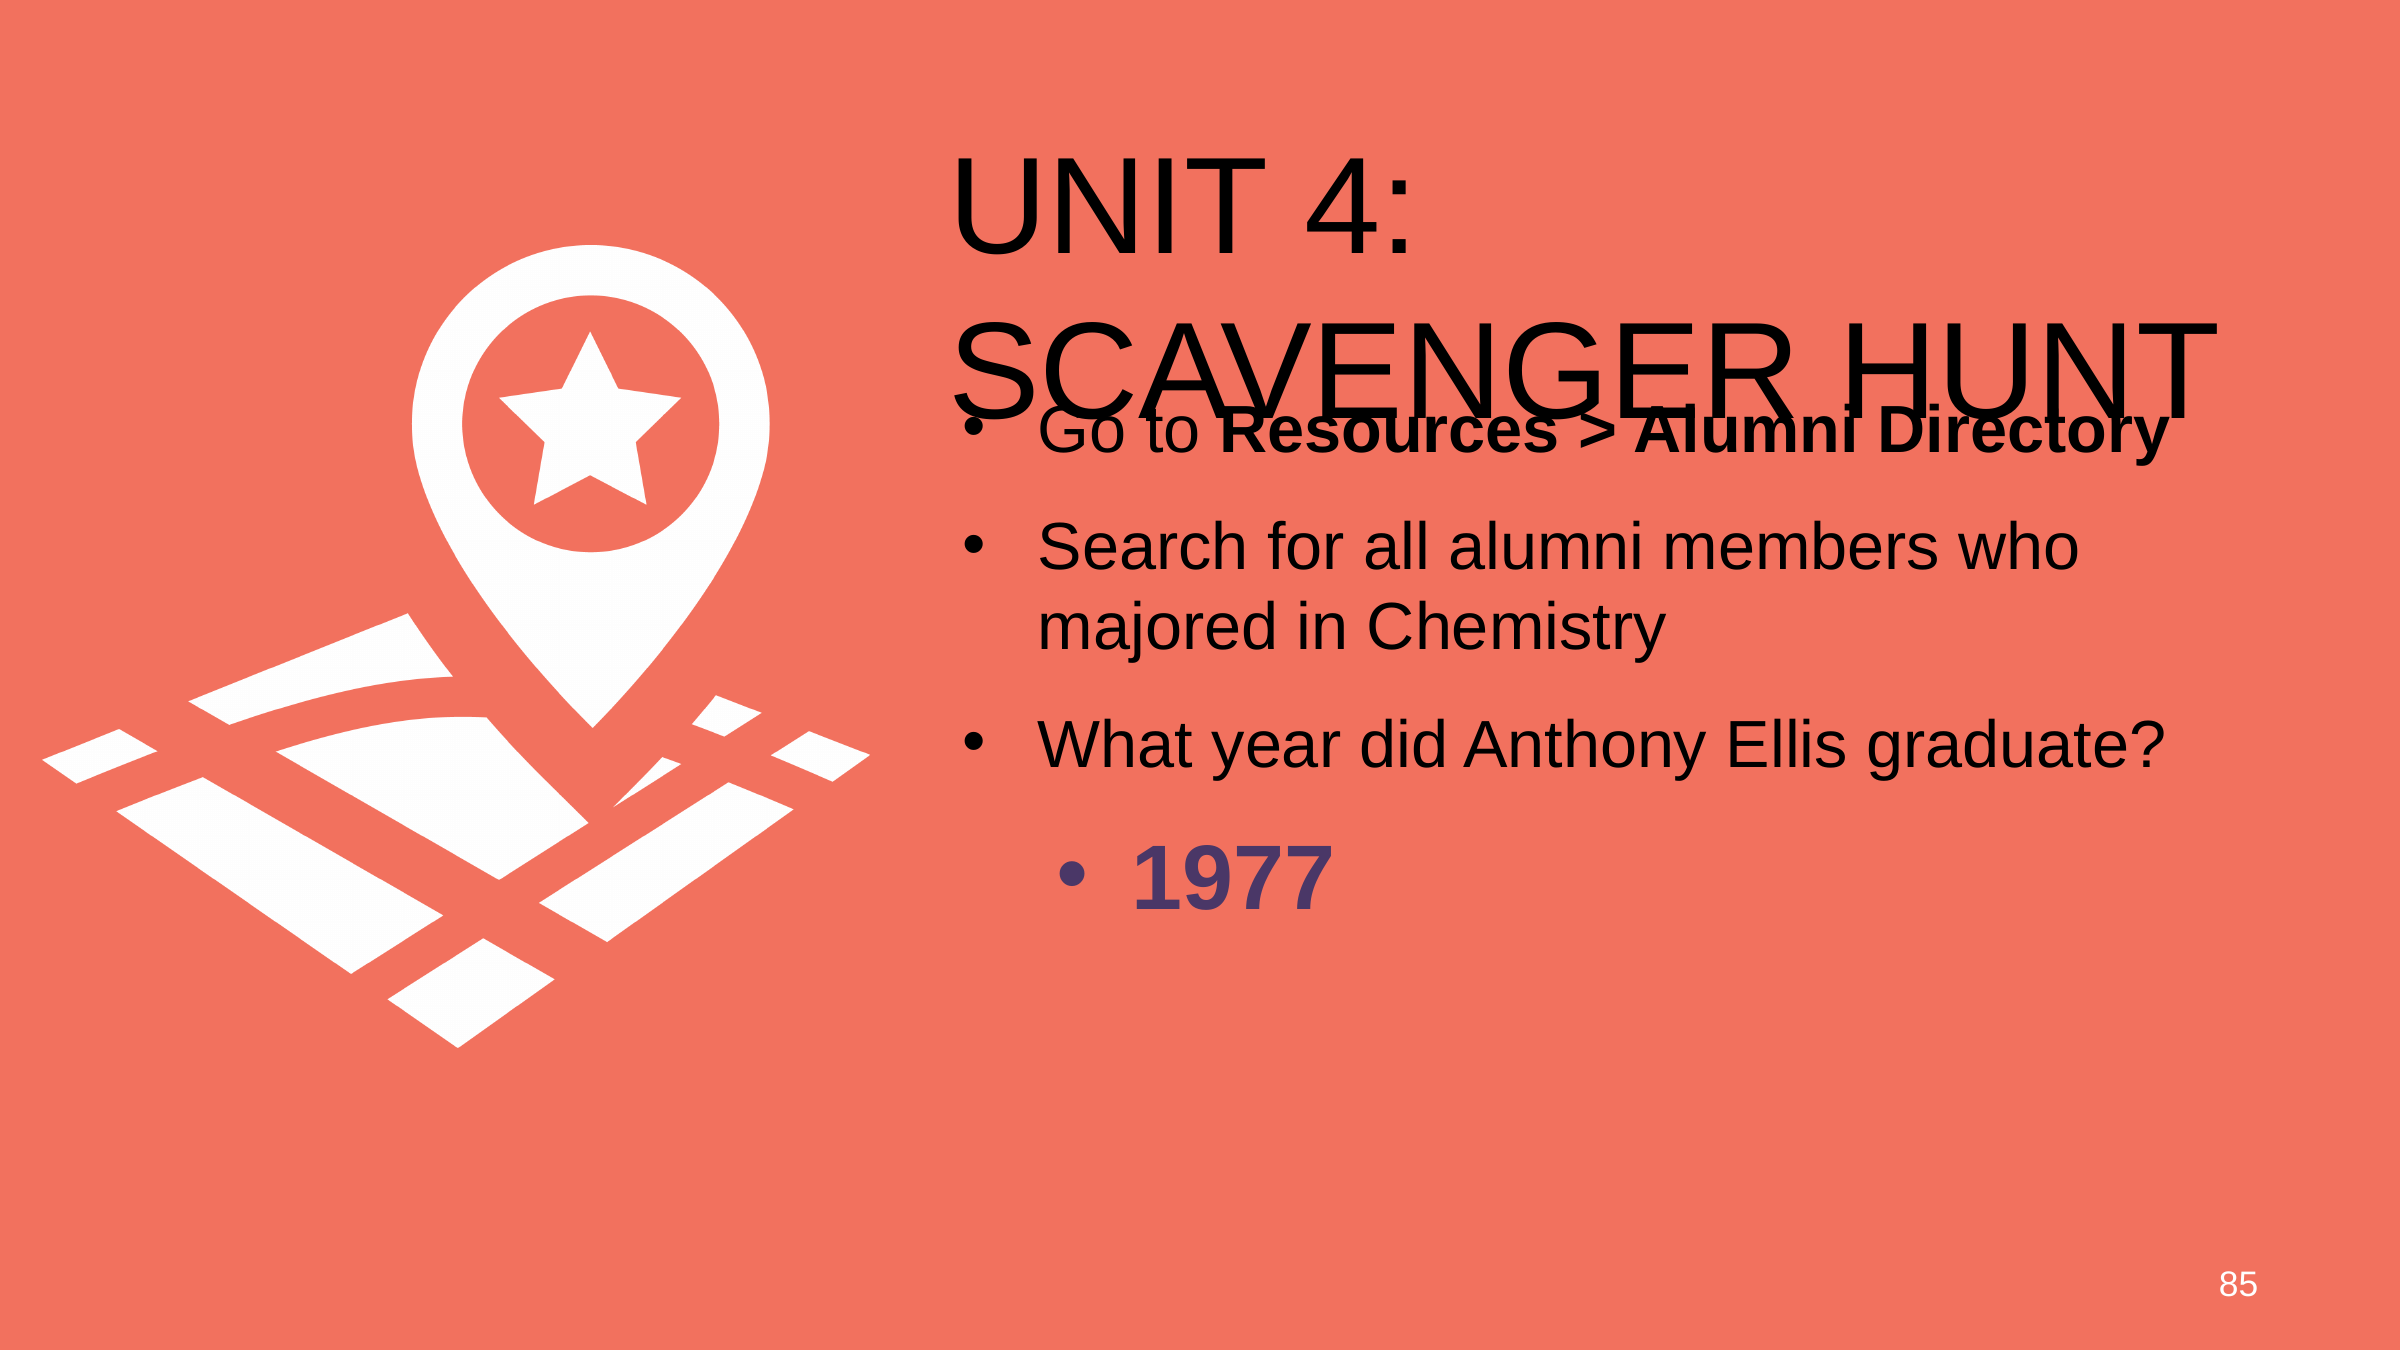

# Unit 4: Scavenger hunt
Go to Resources > Alumni Directory
Search for all alumni members who majored in Chemistry
What year did Anthony Ellis graduate?
1977
85